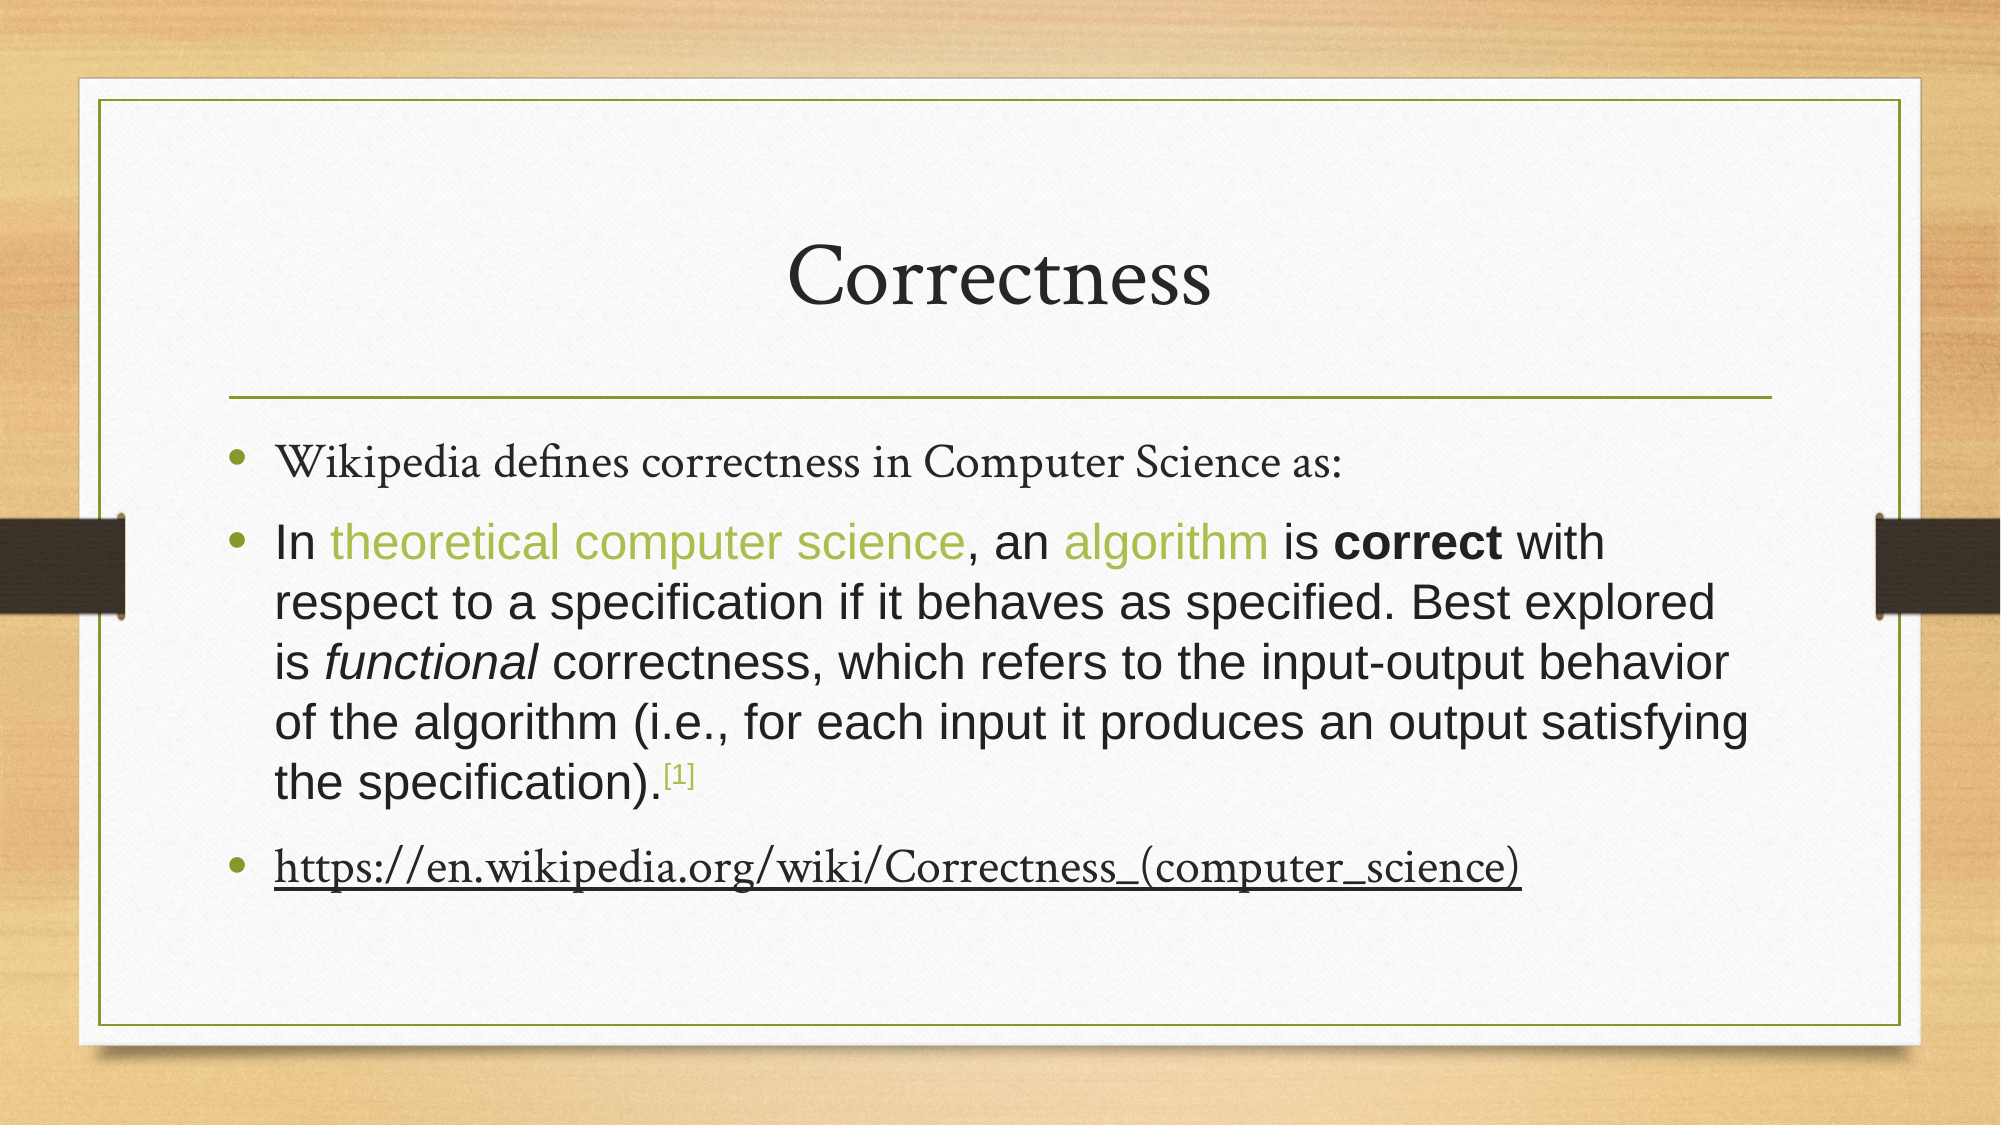

# Correctness
Wikipedia defines correctness in Computer Science as:
In theoretical computer science, an algorithm is correct with respect to a specification if it behaves as specified. Best explored is functional correctness, which refers to the input-output behavior of the algorithm (i.e., for each input it produces an output satisfying the specification).[1]
https://en.wikipedia.org/wiki/Correctness_(computer_science)